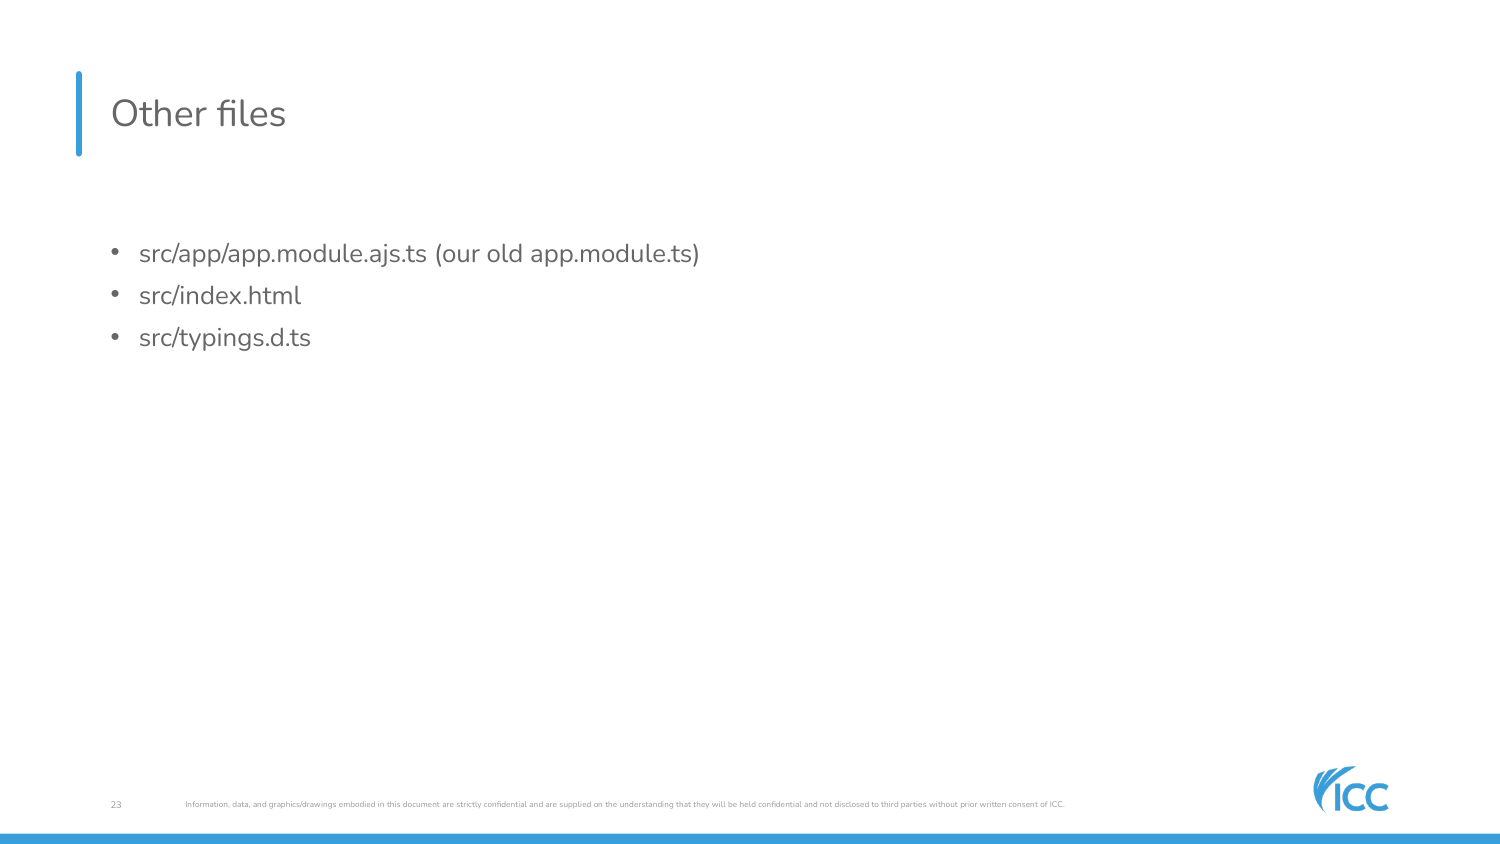

# Other files
src/app/app.module.ajs.ts (our old app.module.ts)
src/index.html
src/typings.d.ts
23